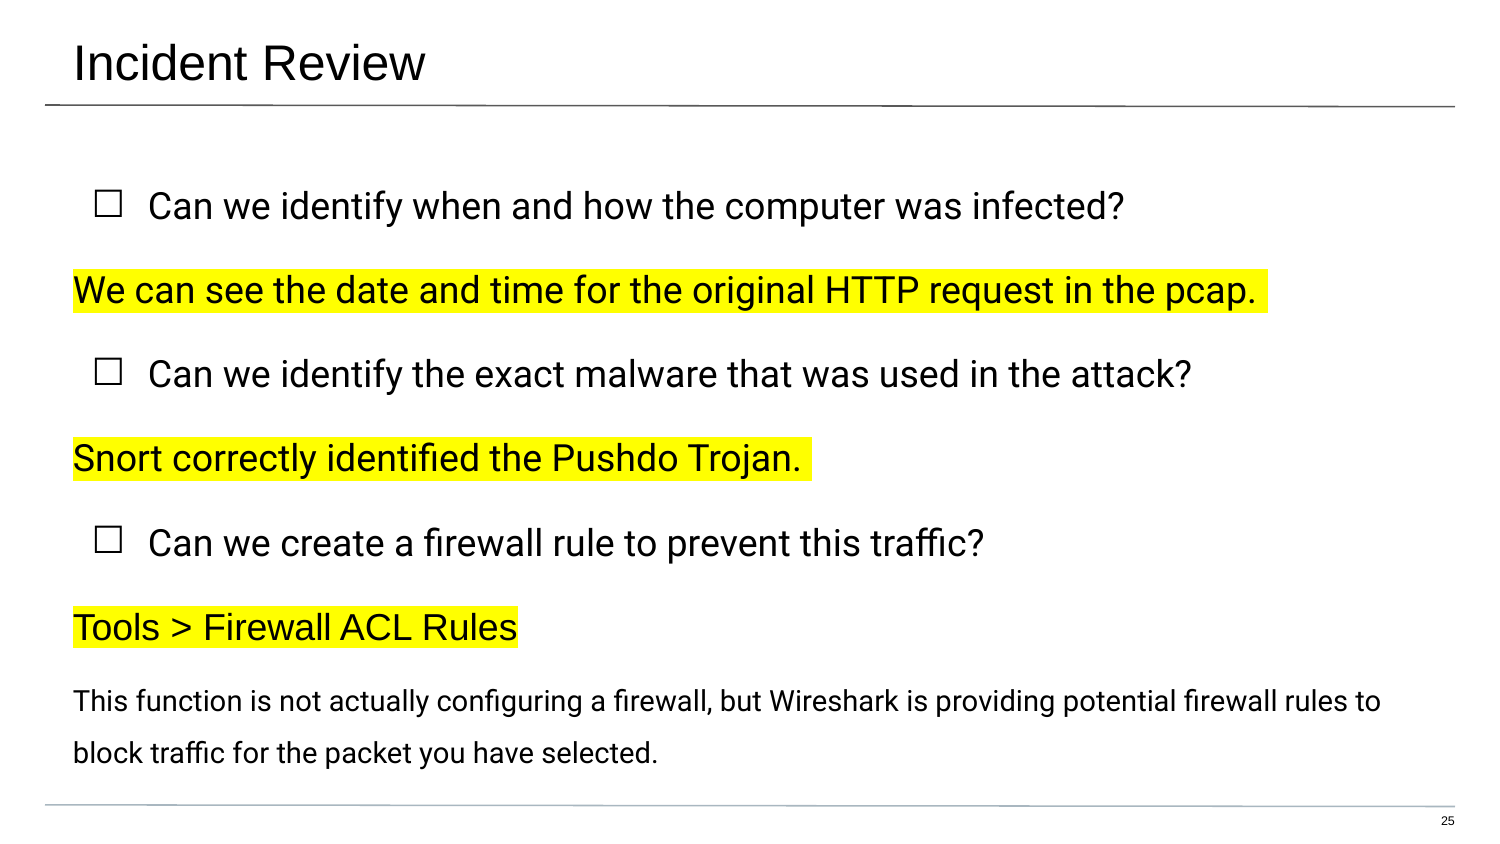

# Incident Review
Can we identify when and how the computer was infected?
We can see the date and time for the original HTTP request in the pcap.
Can we identify the exact malware that was used in the attack?
Snort correctly identified the Pushdo Trojan.
Can we create a firewall rule to prevent this traffic?
Tools > Firewall ACL Rules
This function is not actually configuring a firewall, but Wireshark is providing potential firewall rules to block traffic for the packet you have selected.

25